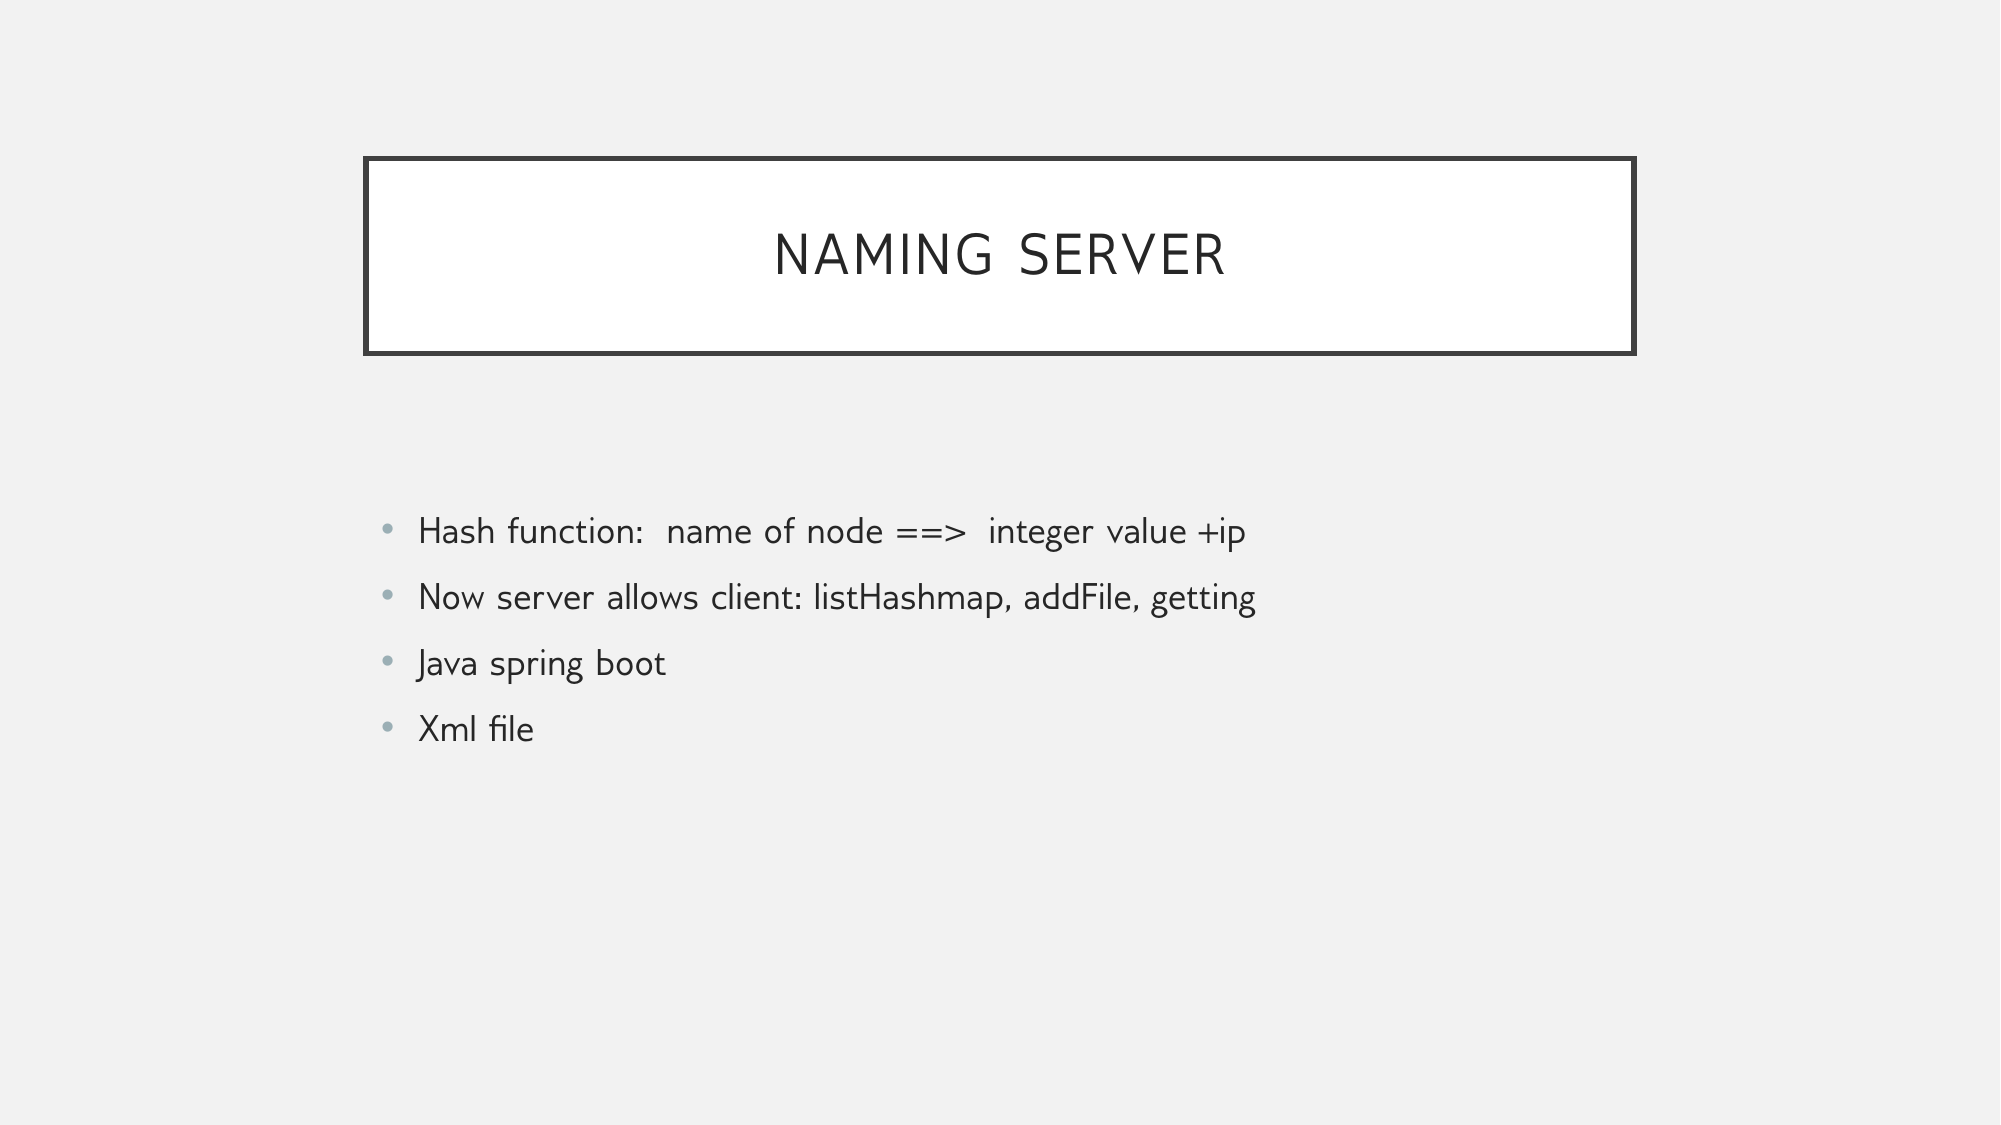

# Naming server

Hash function:  name of node ==>  integer value +ip
Now server allows client: listHashmap, addFile, getting
Java spring boot
Xml file